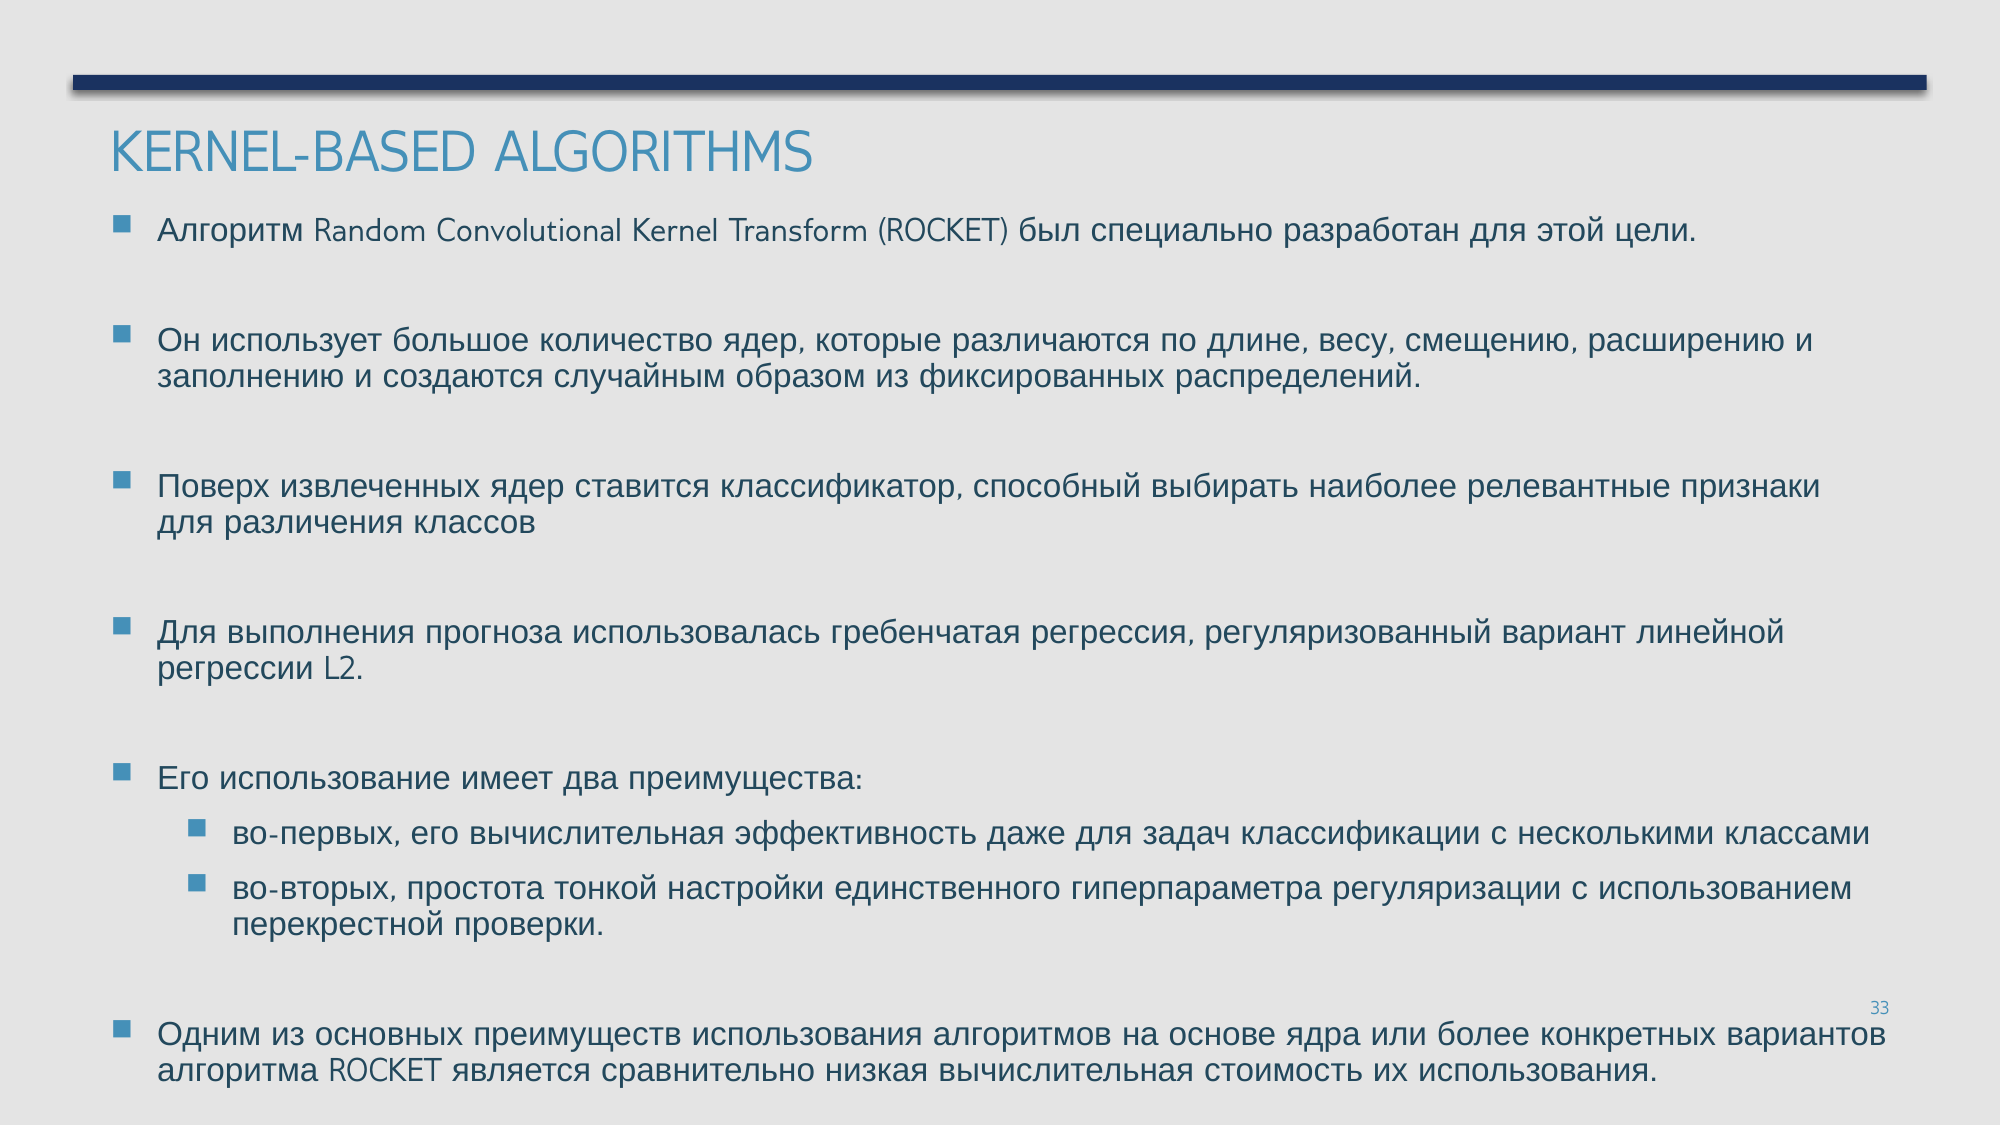

# Kernel-Based Algorithms
Алгоритм Random Convolutional Kernel Transform (ROCKET) был специально разработан для этой цели.

Он использует большое количество ядер, которые различаются по длине, весу, смещению, расширению и заполнению и создаются случайным образом из фиксированных распределений.

Поверх извлеченных ядер ставится классификатор, способный выбирать наиболее релевантные признаки для различения классов

Для выполнения прогноза использовалась гребенчатая регрессия, регуляризованный вариант линейной регрессии L2.

Его использование имеет два преимущества:
во-первых, его вычислительная эффективность даже для задач классификации с несколькими классами
во-вторых, простота тонкой настройки единственного гиперпараметра регуляризации с использованием перекрестной проверки.

Одним из основных преимуществ использования алгоритмов на основе ядра или более конкретных вариантов алгоритма ROCKET является сравнительно низкая вычислительная стоимость их использования.
33